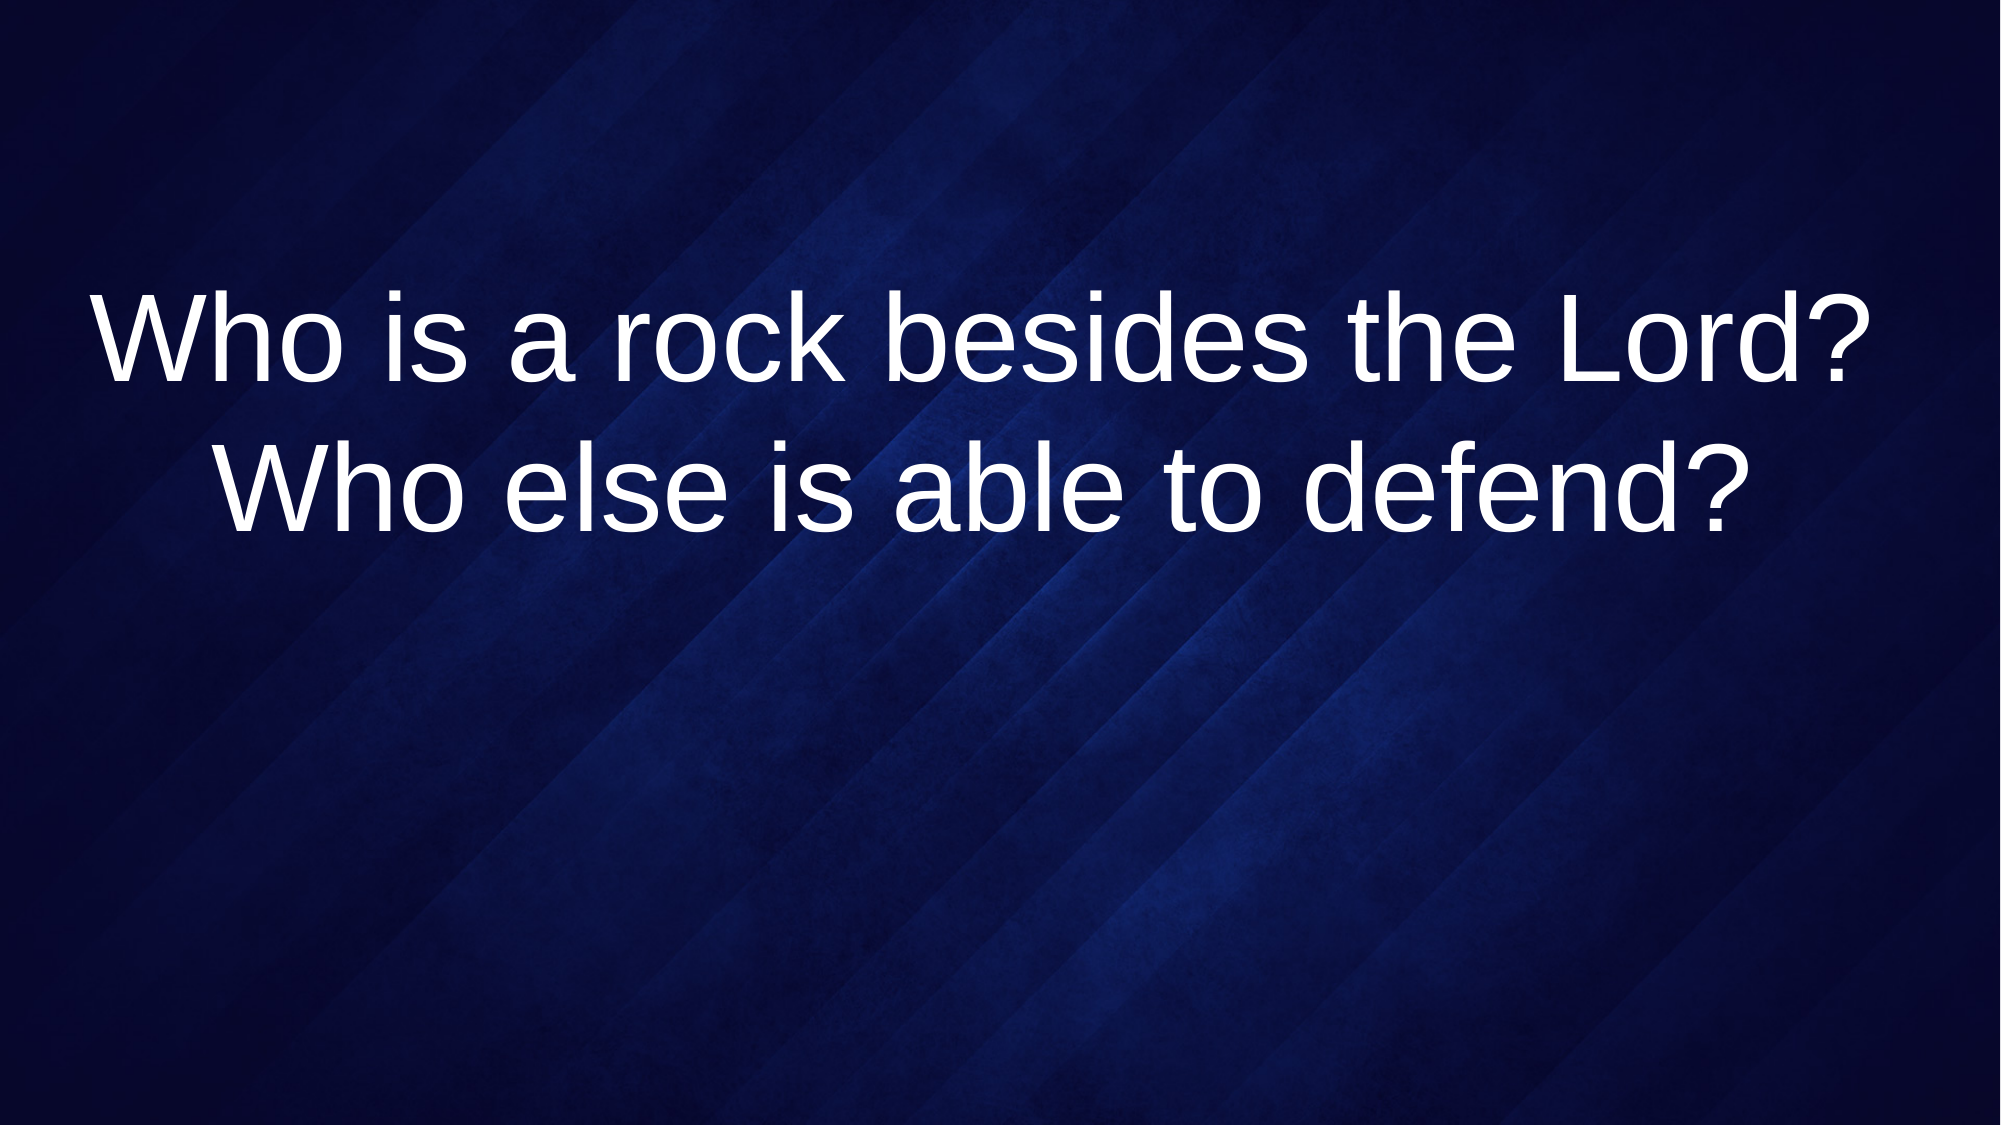

# Who is a rock besides the Lord? Who else is able to defend?